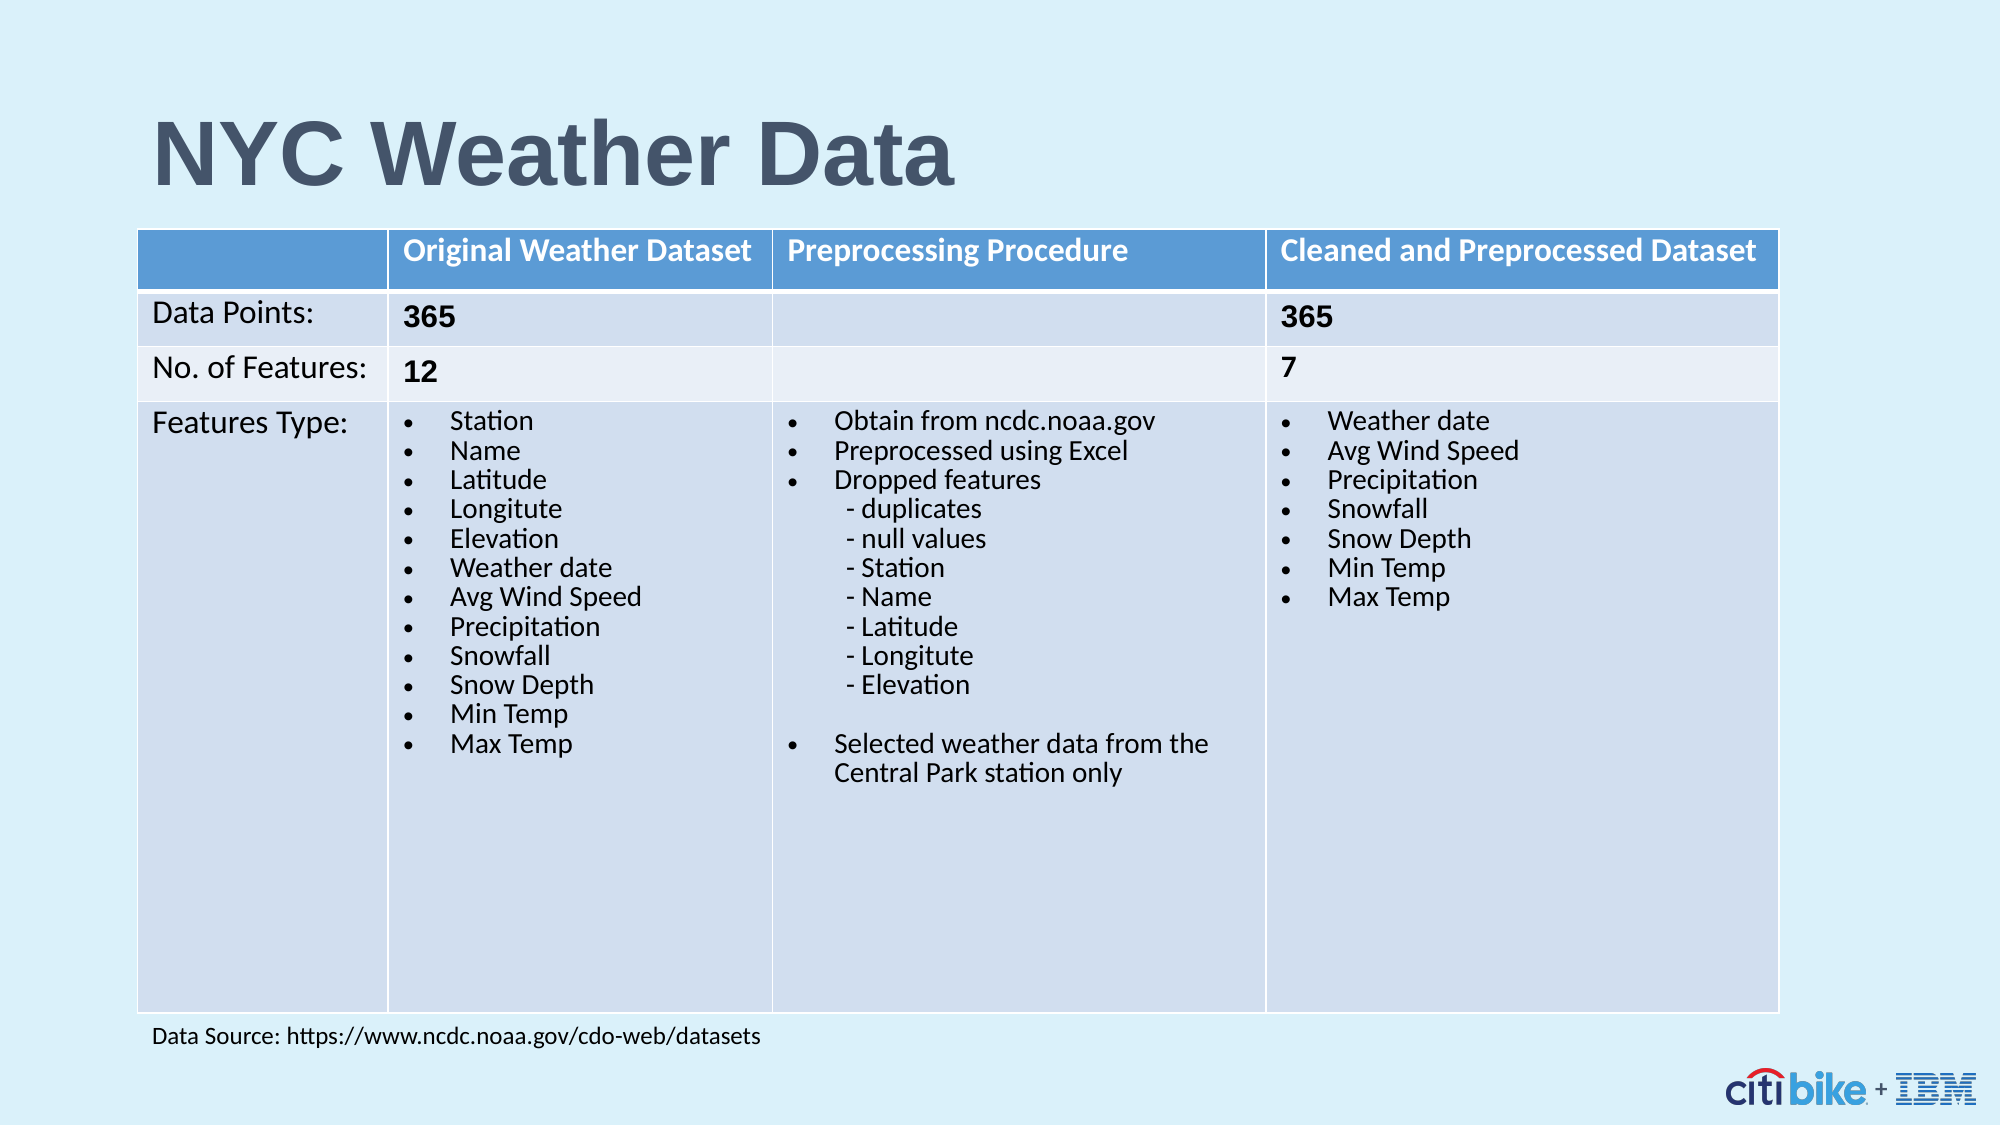

NYC Weather Data
|  | Original Weather Dataset | Preprocessing Procedure | Cleaned and Preprocessed Dataset |
| --- | --- | --- | --- |
| Data Points: | 365 |  | 365 |
| No. of Features: | 12 |  | 7 |
| Features Type: | Station Name Latitude Longitute Elevation Weather date Avg Wind Speed Precipitation Snowfall Snow Depth Min Temp Max Temp | Obtain from ncdc.noaa.gov Preprocessed using Excel Dropped features - duplicates - null values - Station - Name - Latitude - Longitute - Elevation Selected weather data from the Central Park station only | Weather date Avg Wind Speed Precipitation Snowfall Snow Depth Min Temp Max Temp |
Data Source: https://www.ncdc.noaa.gov/cdo-web/datasets